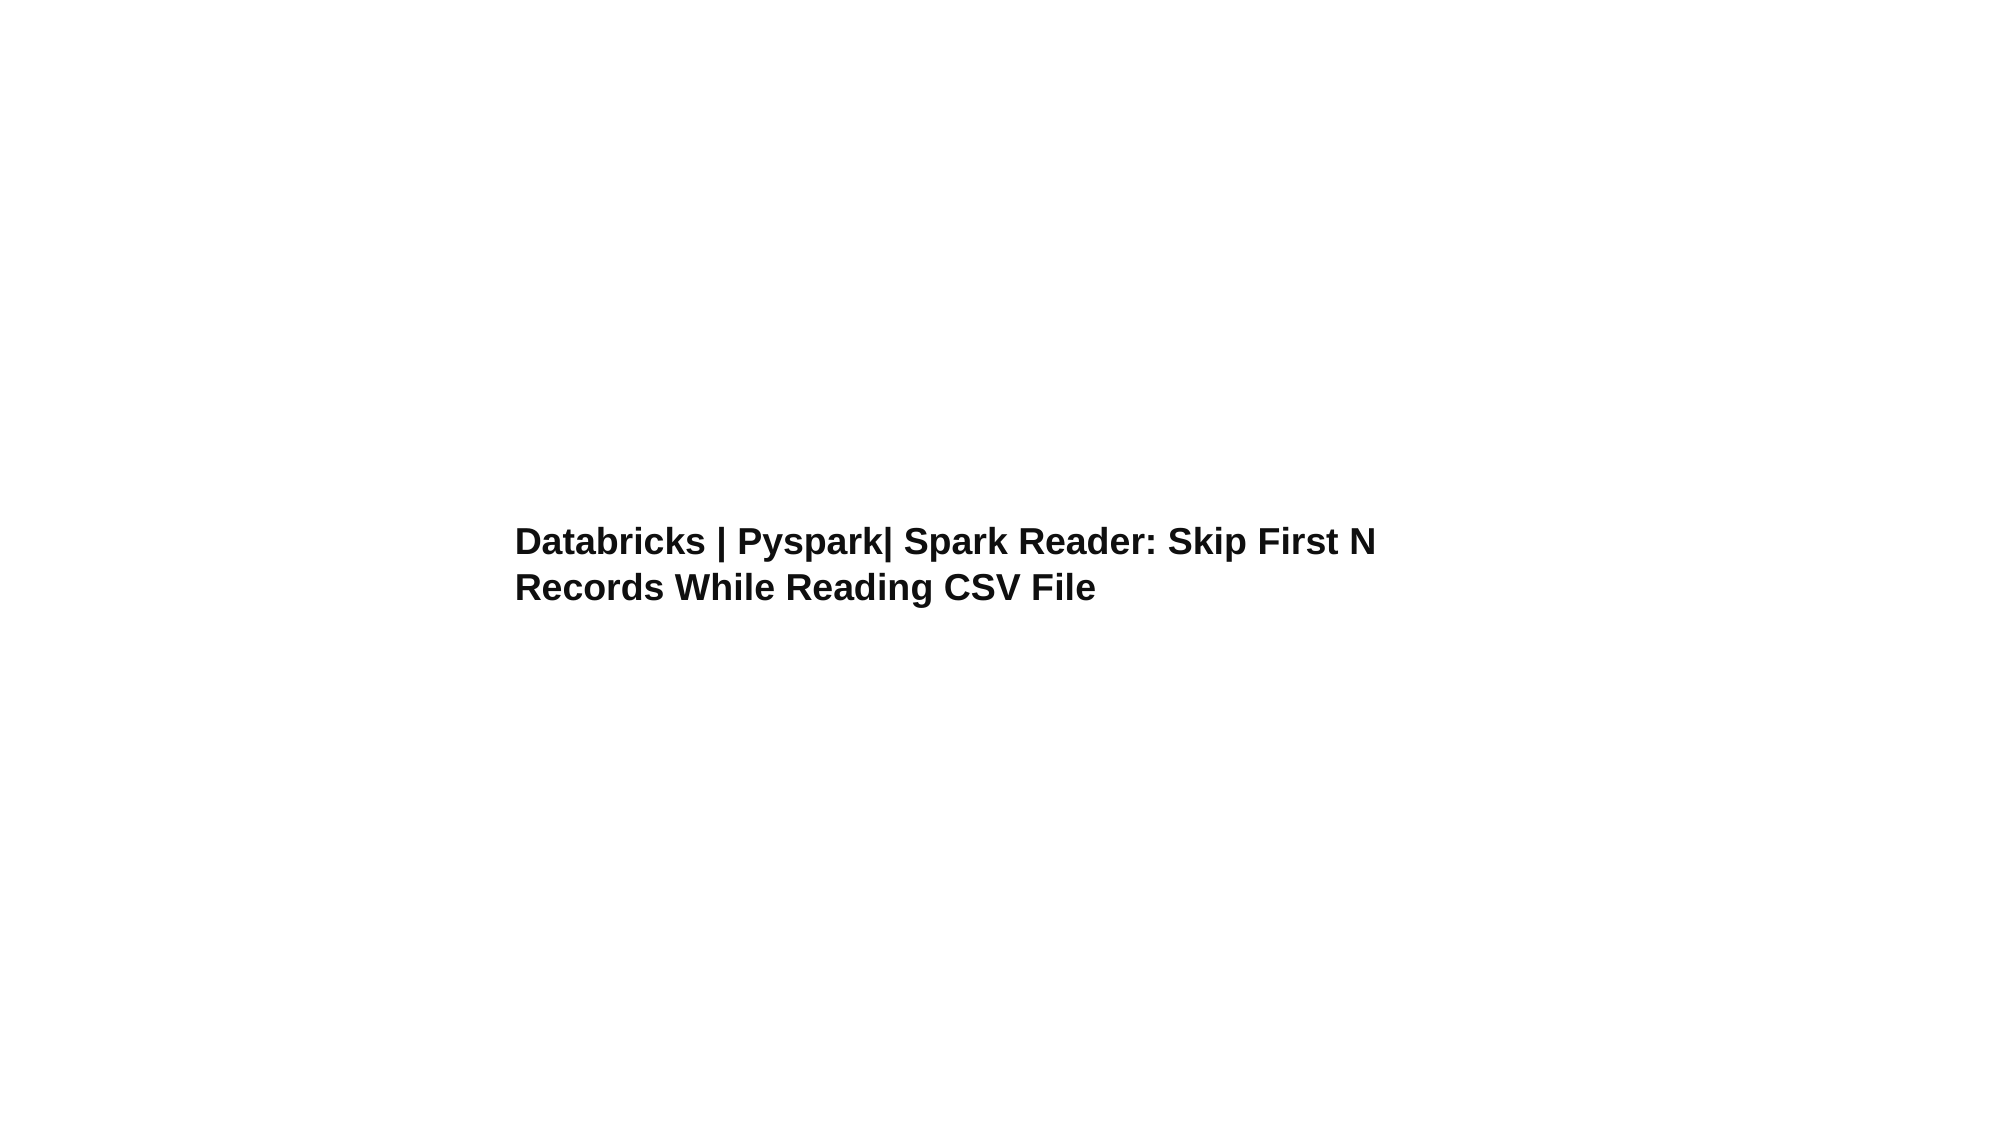

Databricks | Pyspark| Spark Reader: Skip First N Records While Reading CSV File